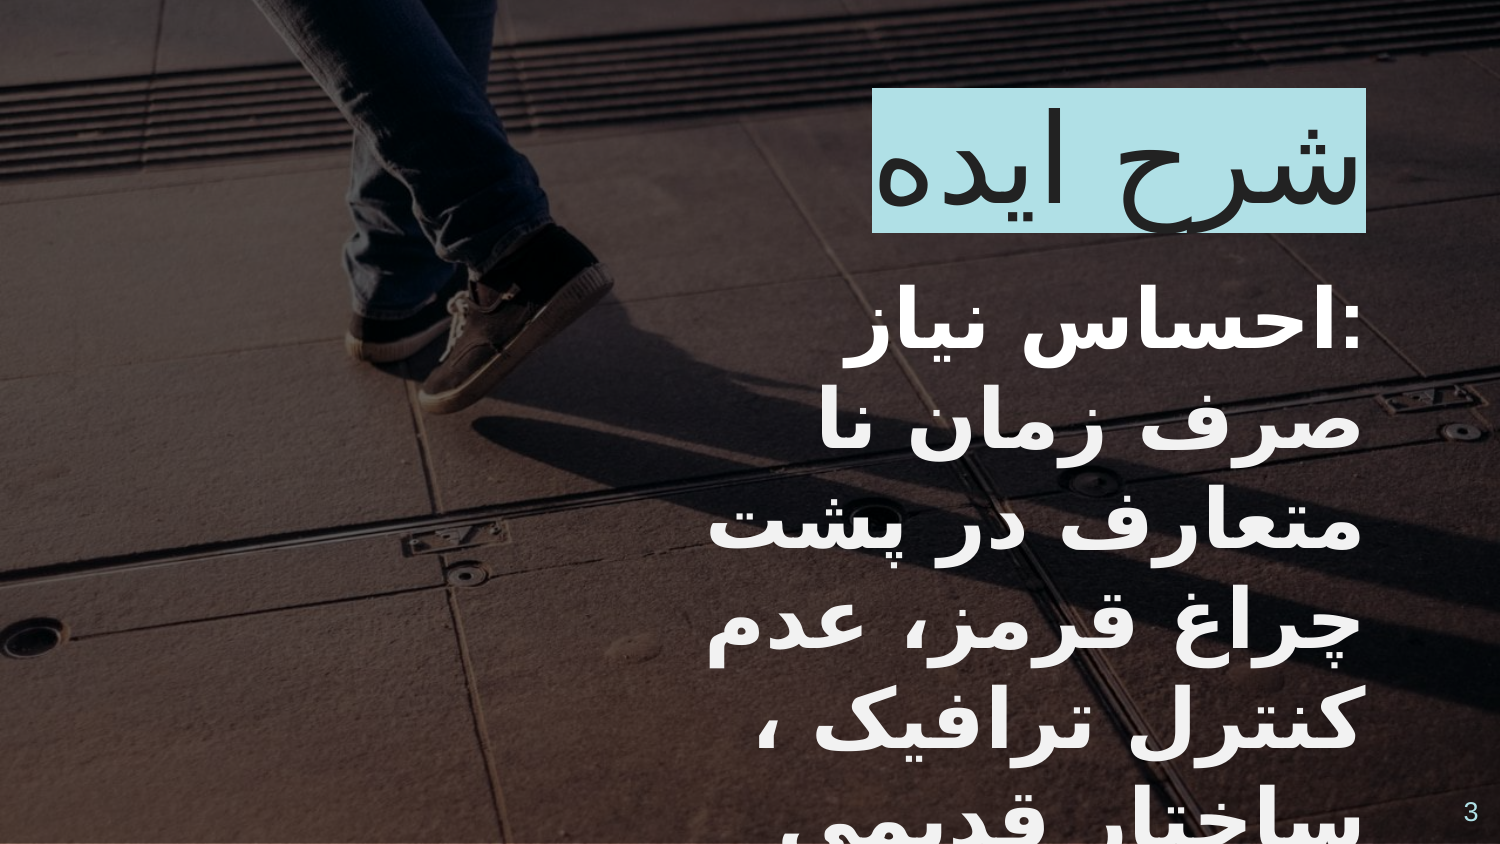

شرح ایده
احساس نیاز:
صرف زمان نا متعارف در پشت چراغ قرمز، عدم کنترل ترافیک ، ساختار قدیمی غیر هوشمند
3